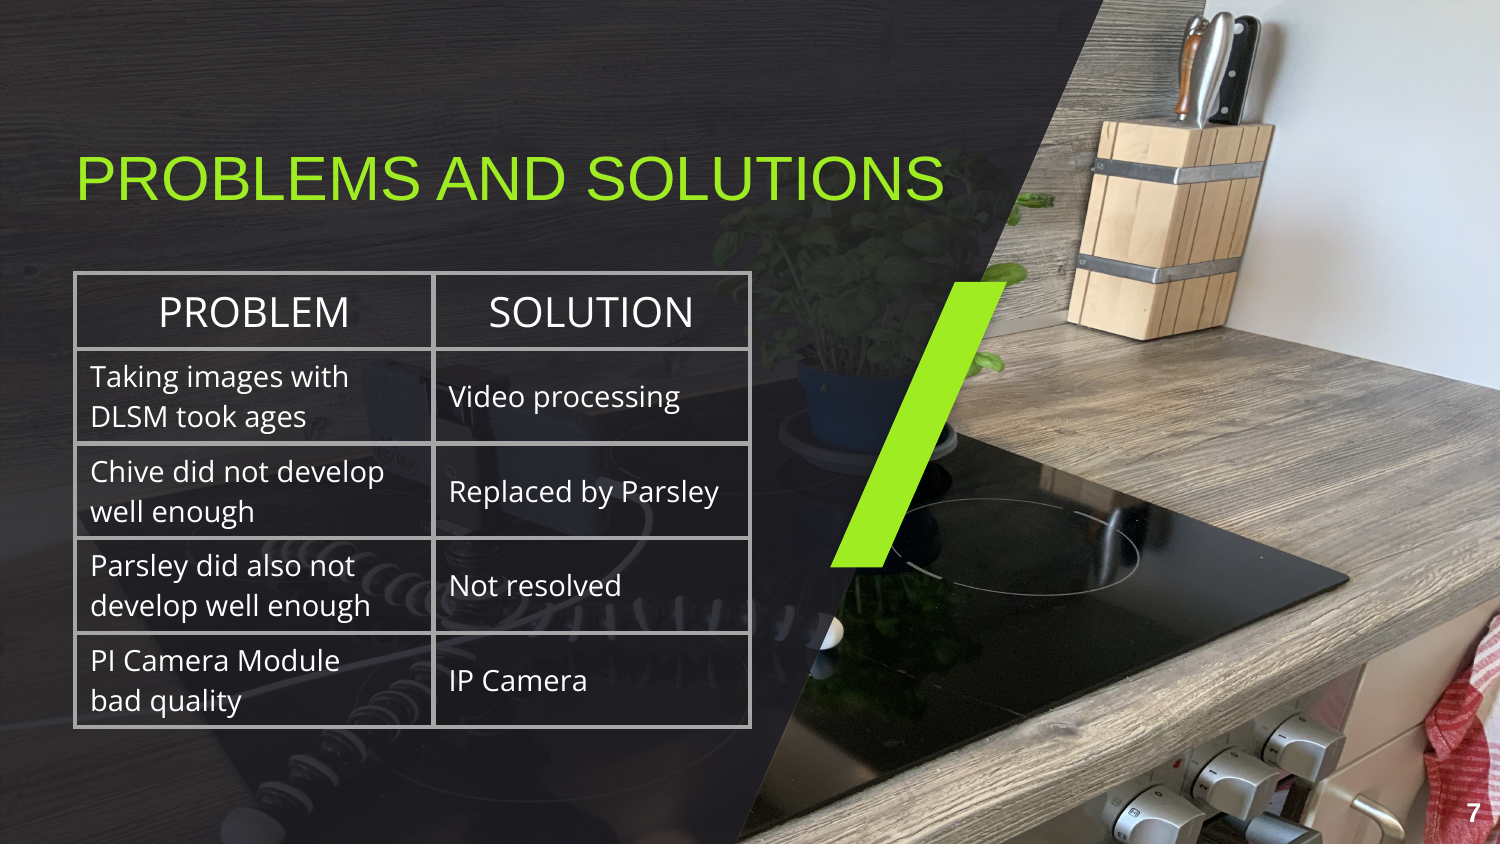

# PROBLEMS AND SOLUTIONS
| PROBLEM | SOLUTION |
| --- | --- |
| Taking images with DLSM took ages | Video processing |
| Chive did not develop well enough | Replaced by Parsley |
| Parsley did also not develop well enough | Not resolved |
| PI Camera Module bad quality | IP Camera |
7